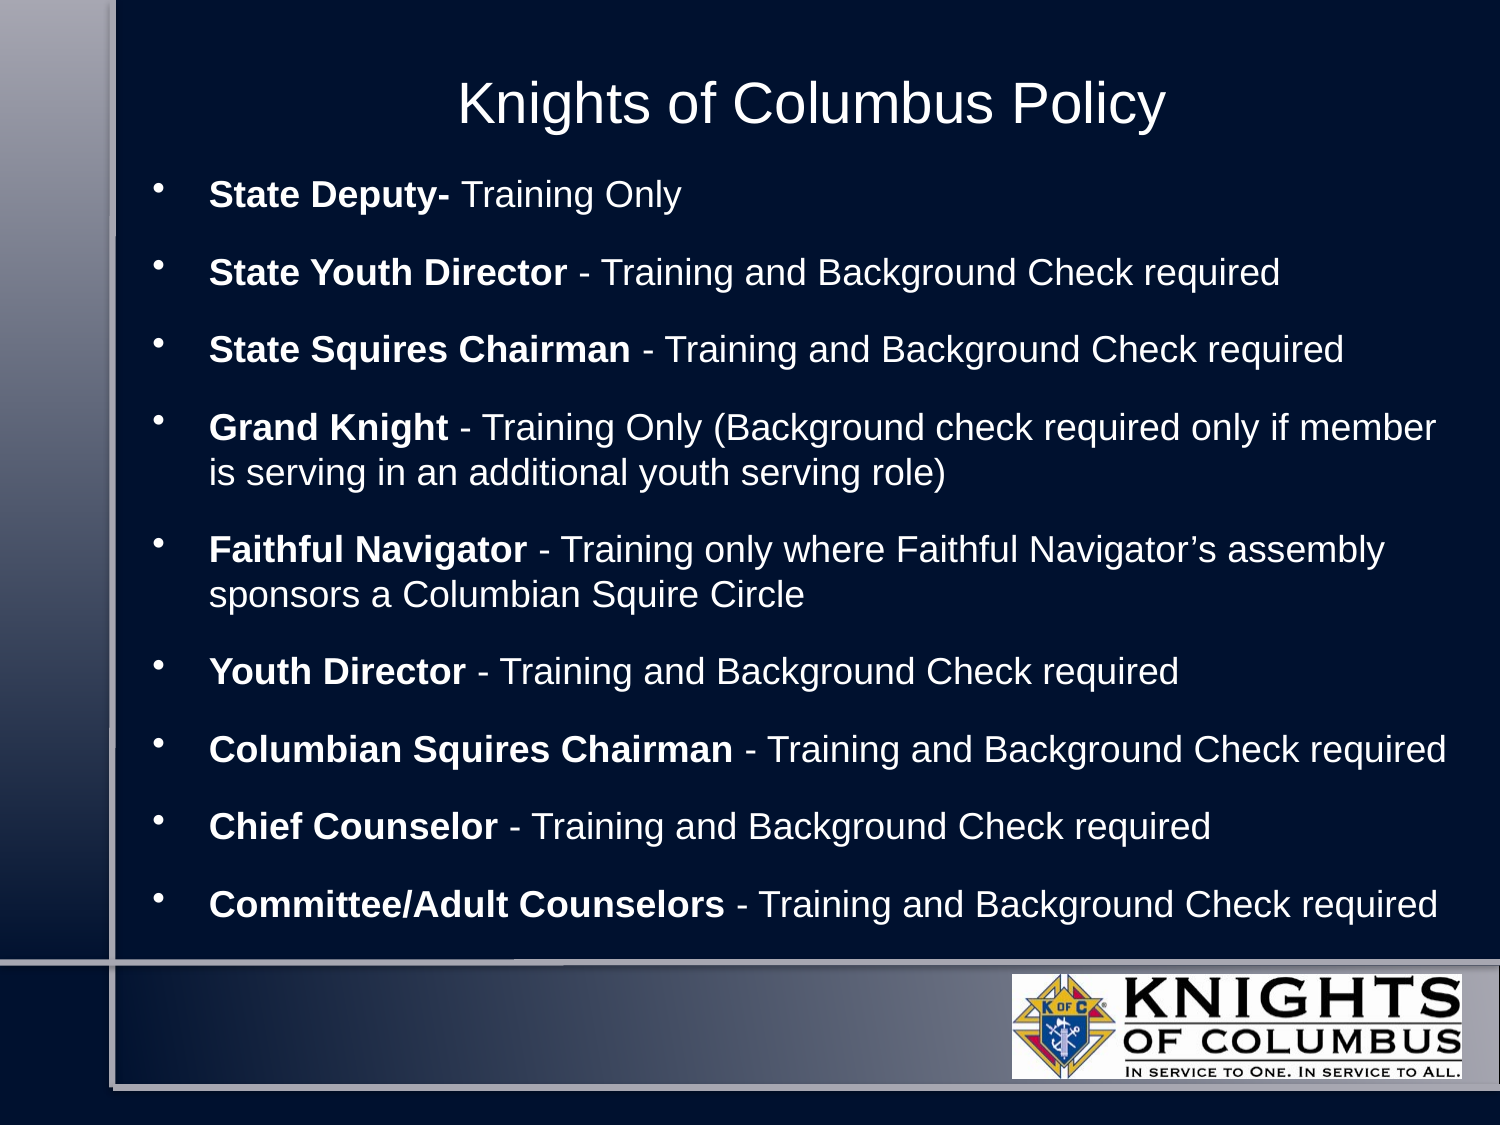

# Knights of Columbus Policy
State Deputy- Training Only
State Youth Director - Training and Background Check required
State Squires Chairman - Training and Background Check required
Grand Knight - Training Only (Background check required only if member is serving in an additional youth serving role)
Faithful Navigator - Training only where Faithful Navigator’s assembly sponsors a Columbian Squire Circle
Youth Director - Training and Background Check required
Columbian Squires Chairman - Training and Background Check required
Chief Counselor - Training and Background Check required
Committee/Adult Counselors - Training and Background Check required